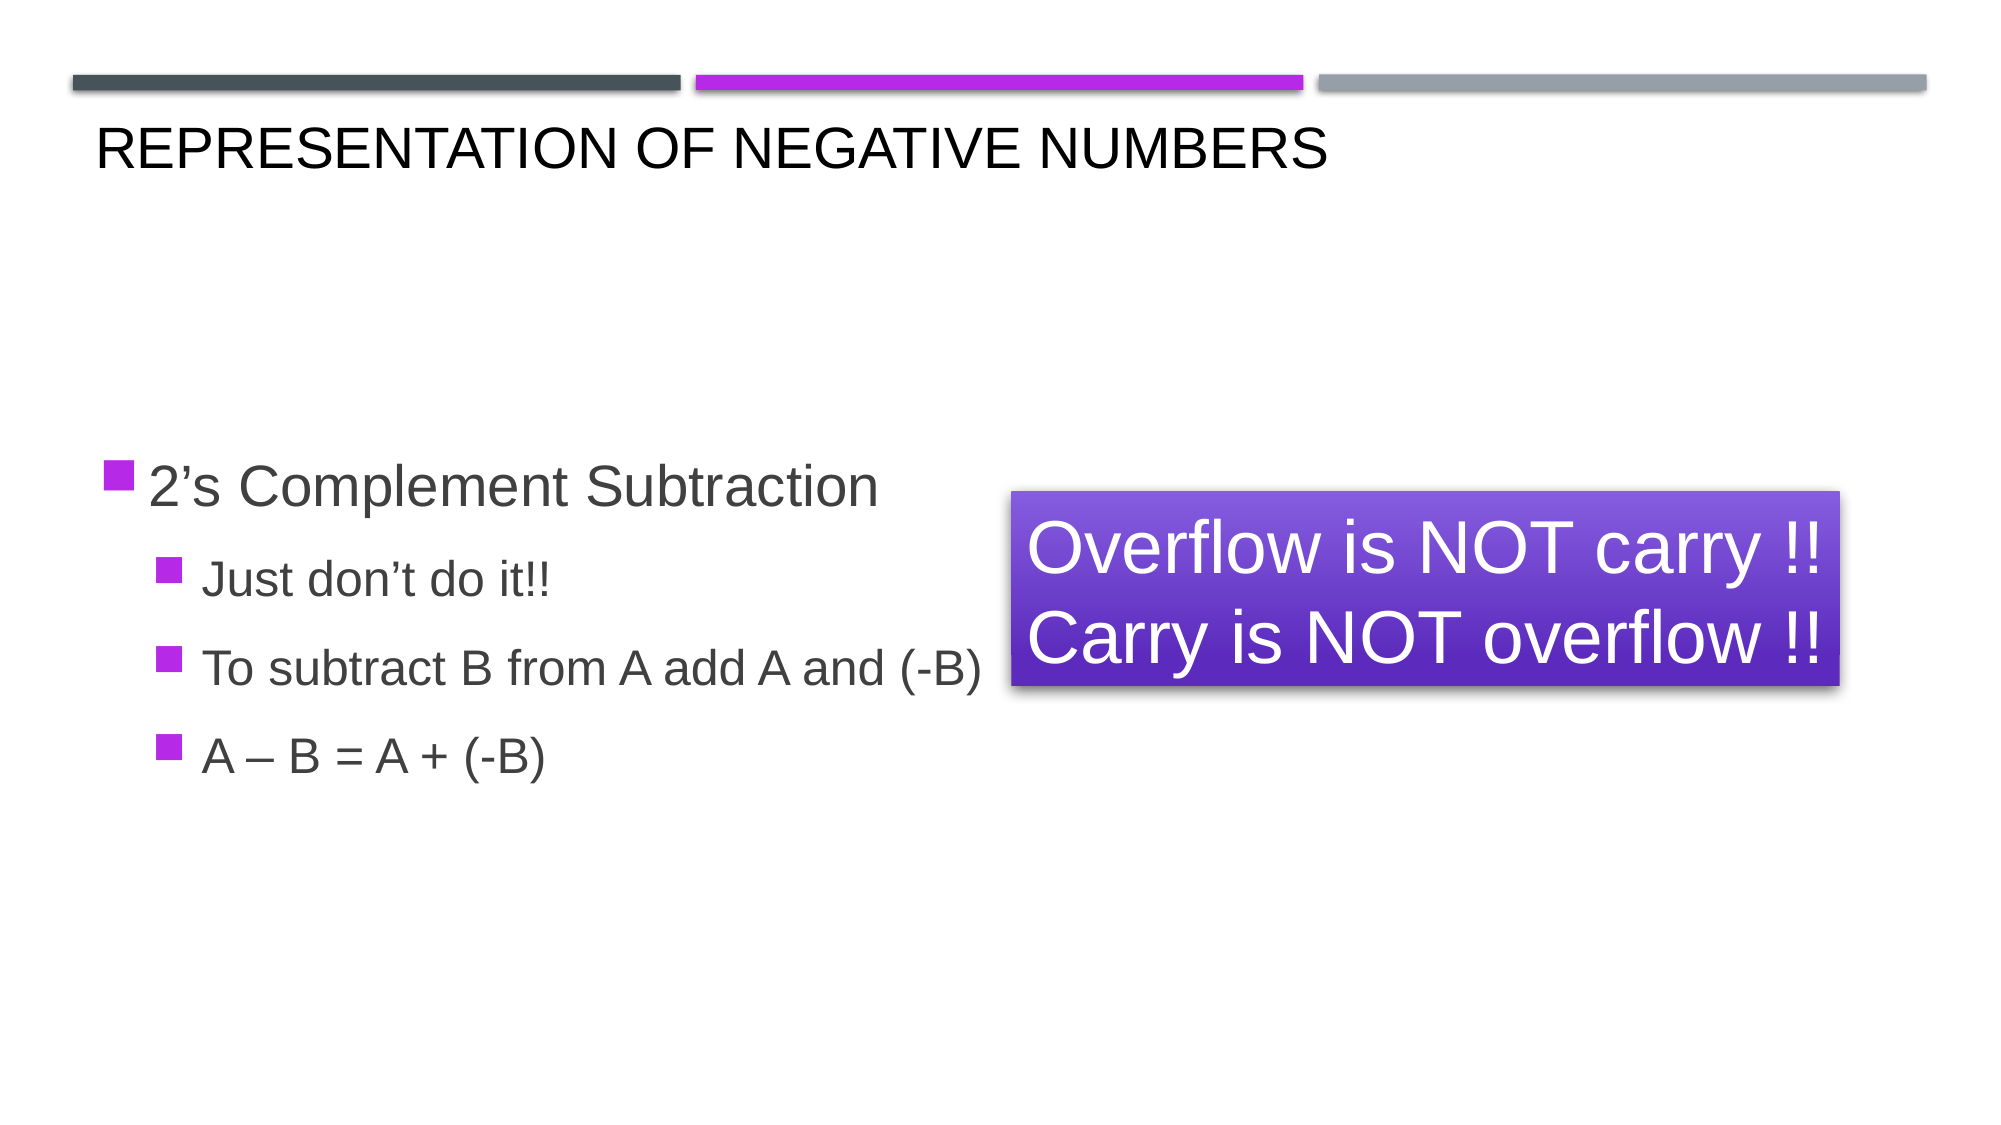

# Representation of Negative Numbers
2’s Complement Subtraction
Just don’t do it!!
To subtract B from A add A and (-B)
A – B = A + (-B)
Overflow is NOT carry !!
Carry is NOT overflow !!